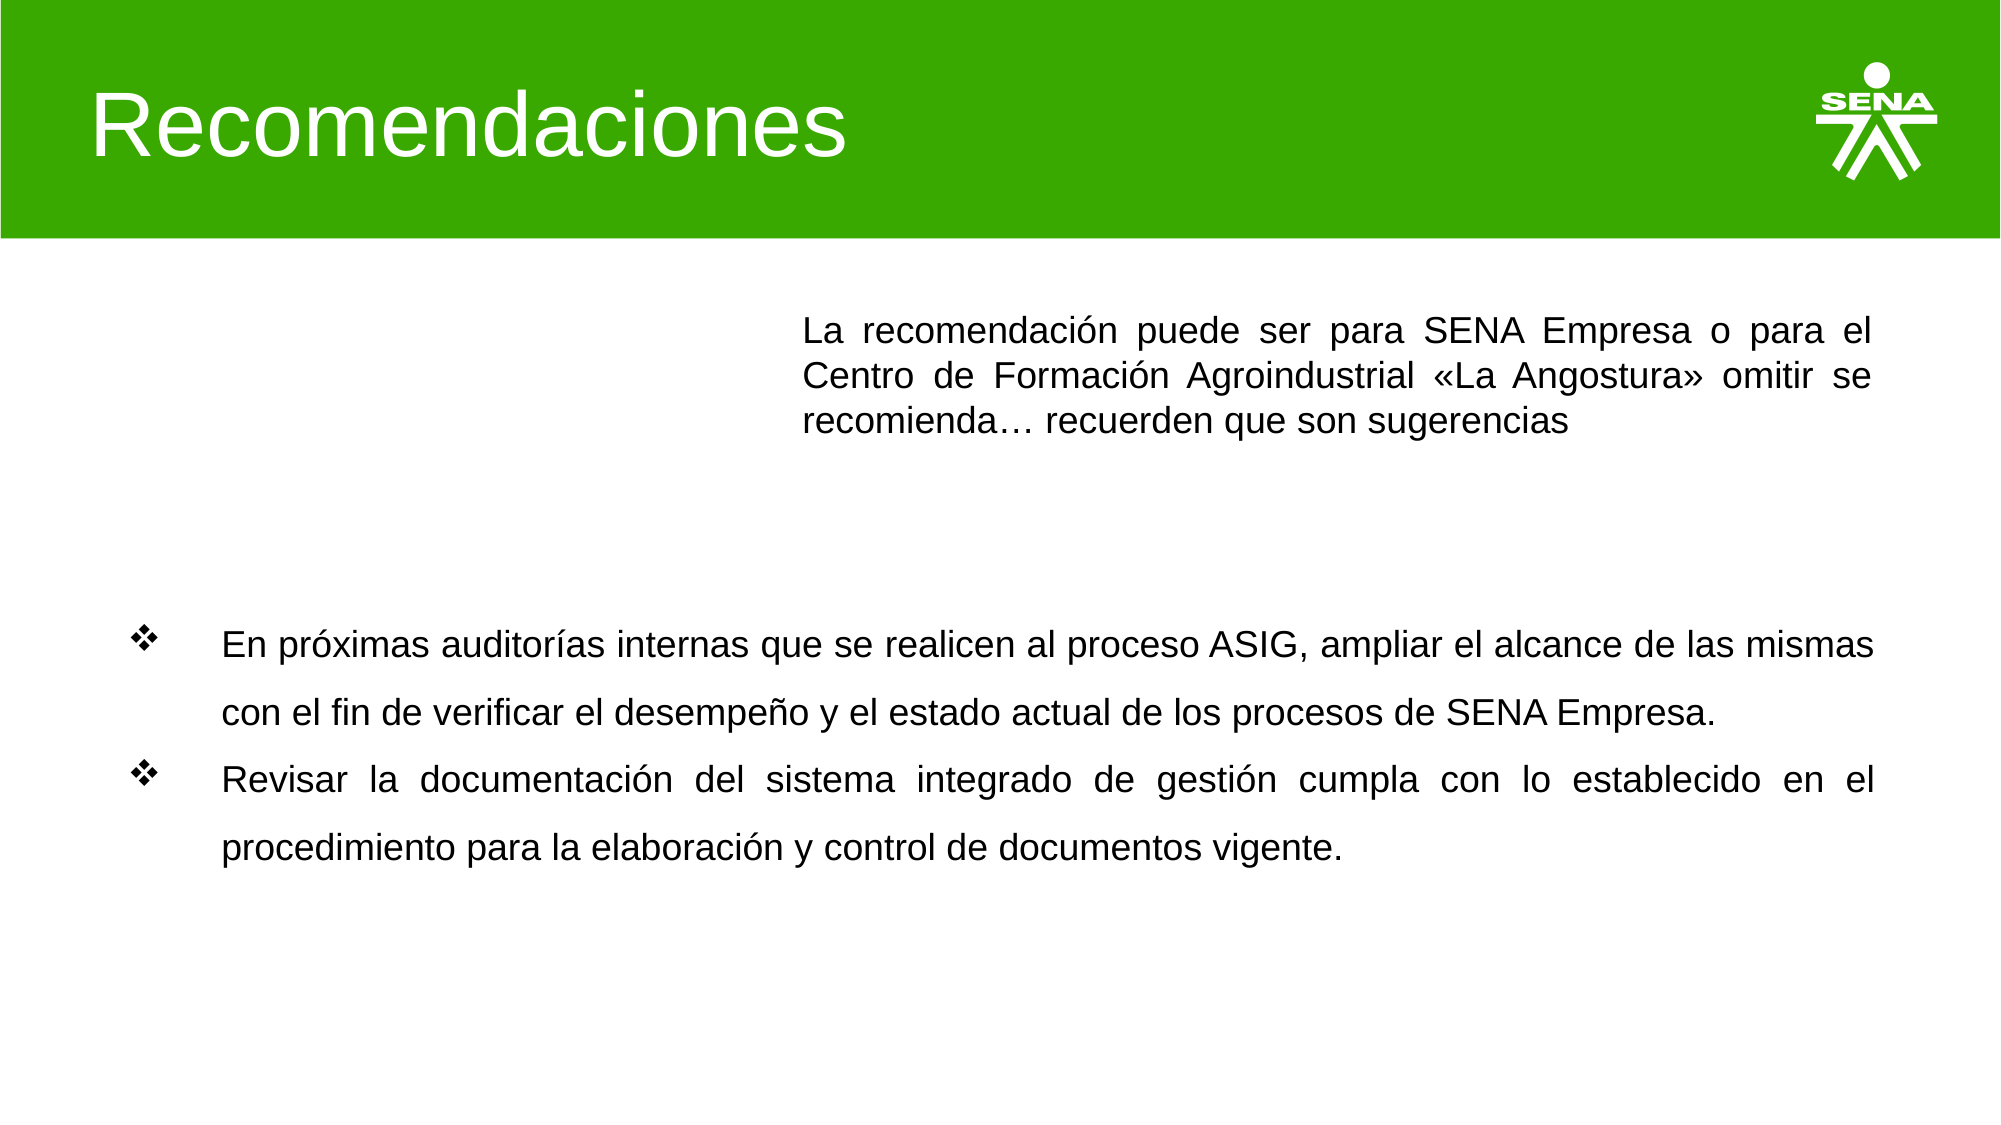

# Recomendaciones
La recomendación puede ser para SENA Empresa o para el Centro de Formación Agroindustrial «La Angostura» omitir se recomienda… recuerden que son sugerencias

En próximas auditorías internas que se realicen al proceso ASIG, ampliar el alcance de las mismas con el fin de verificar el desempeño y el estado actual de los procesos de SENA Empresa.
Revisar la documentación del sistema integrado de gestión cumpla con lo establecido en el procedimiento para la elaboración y control de documentos vigente.